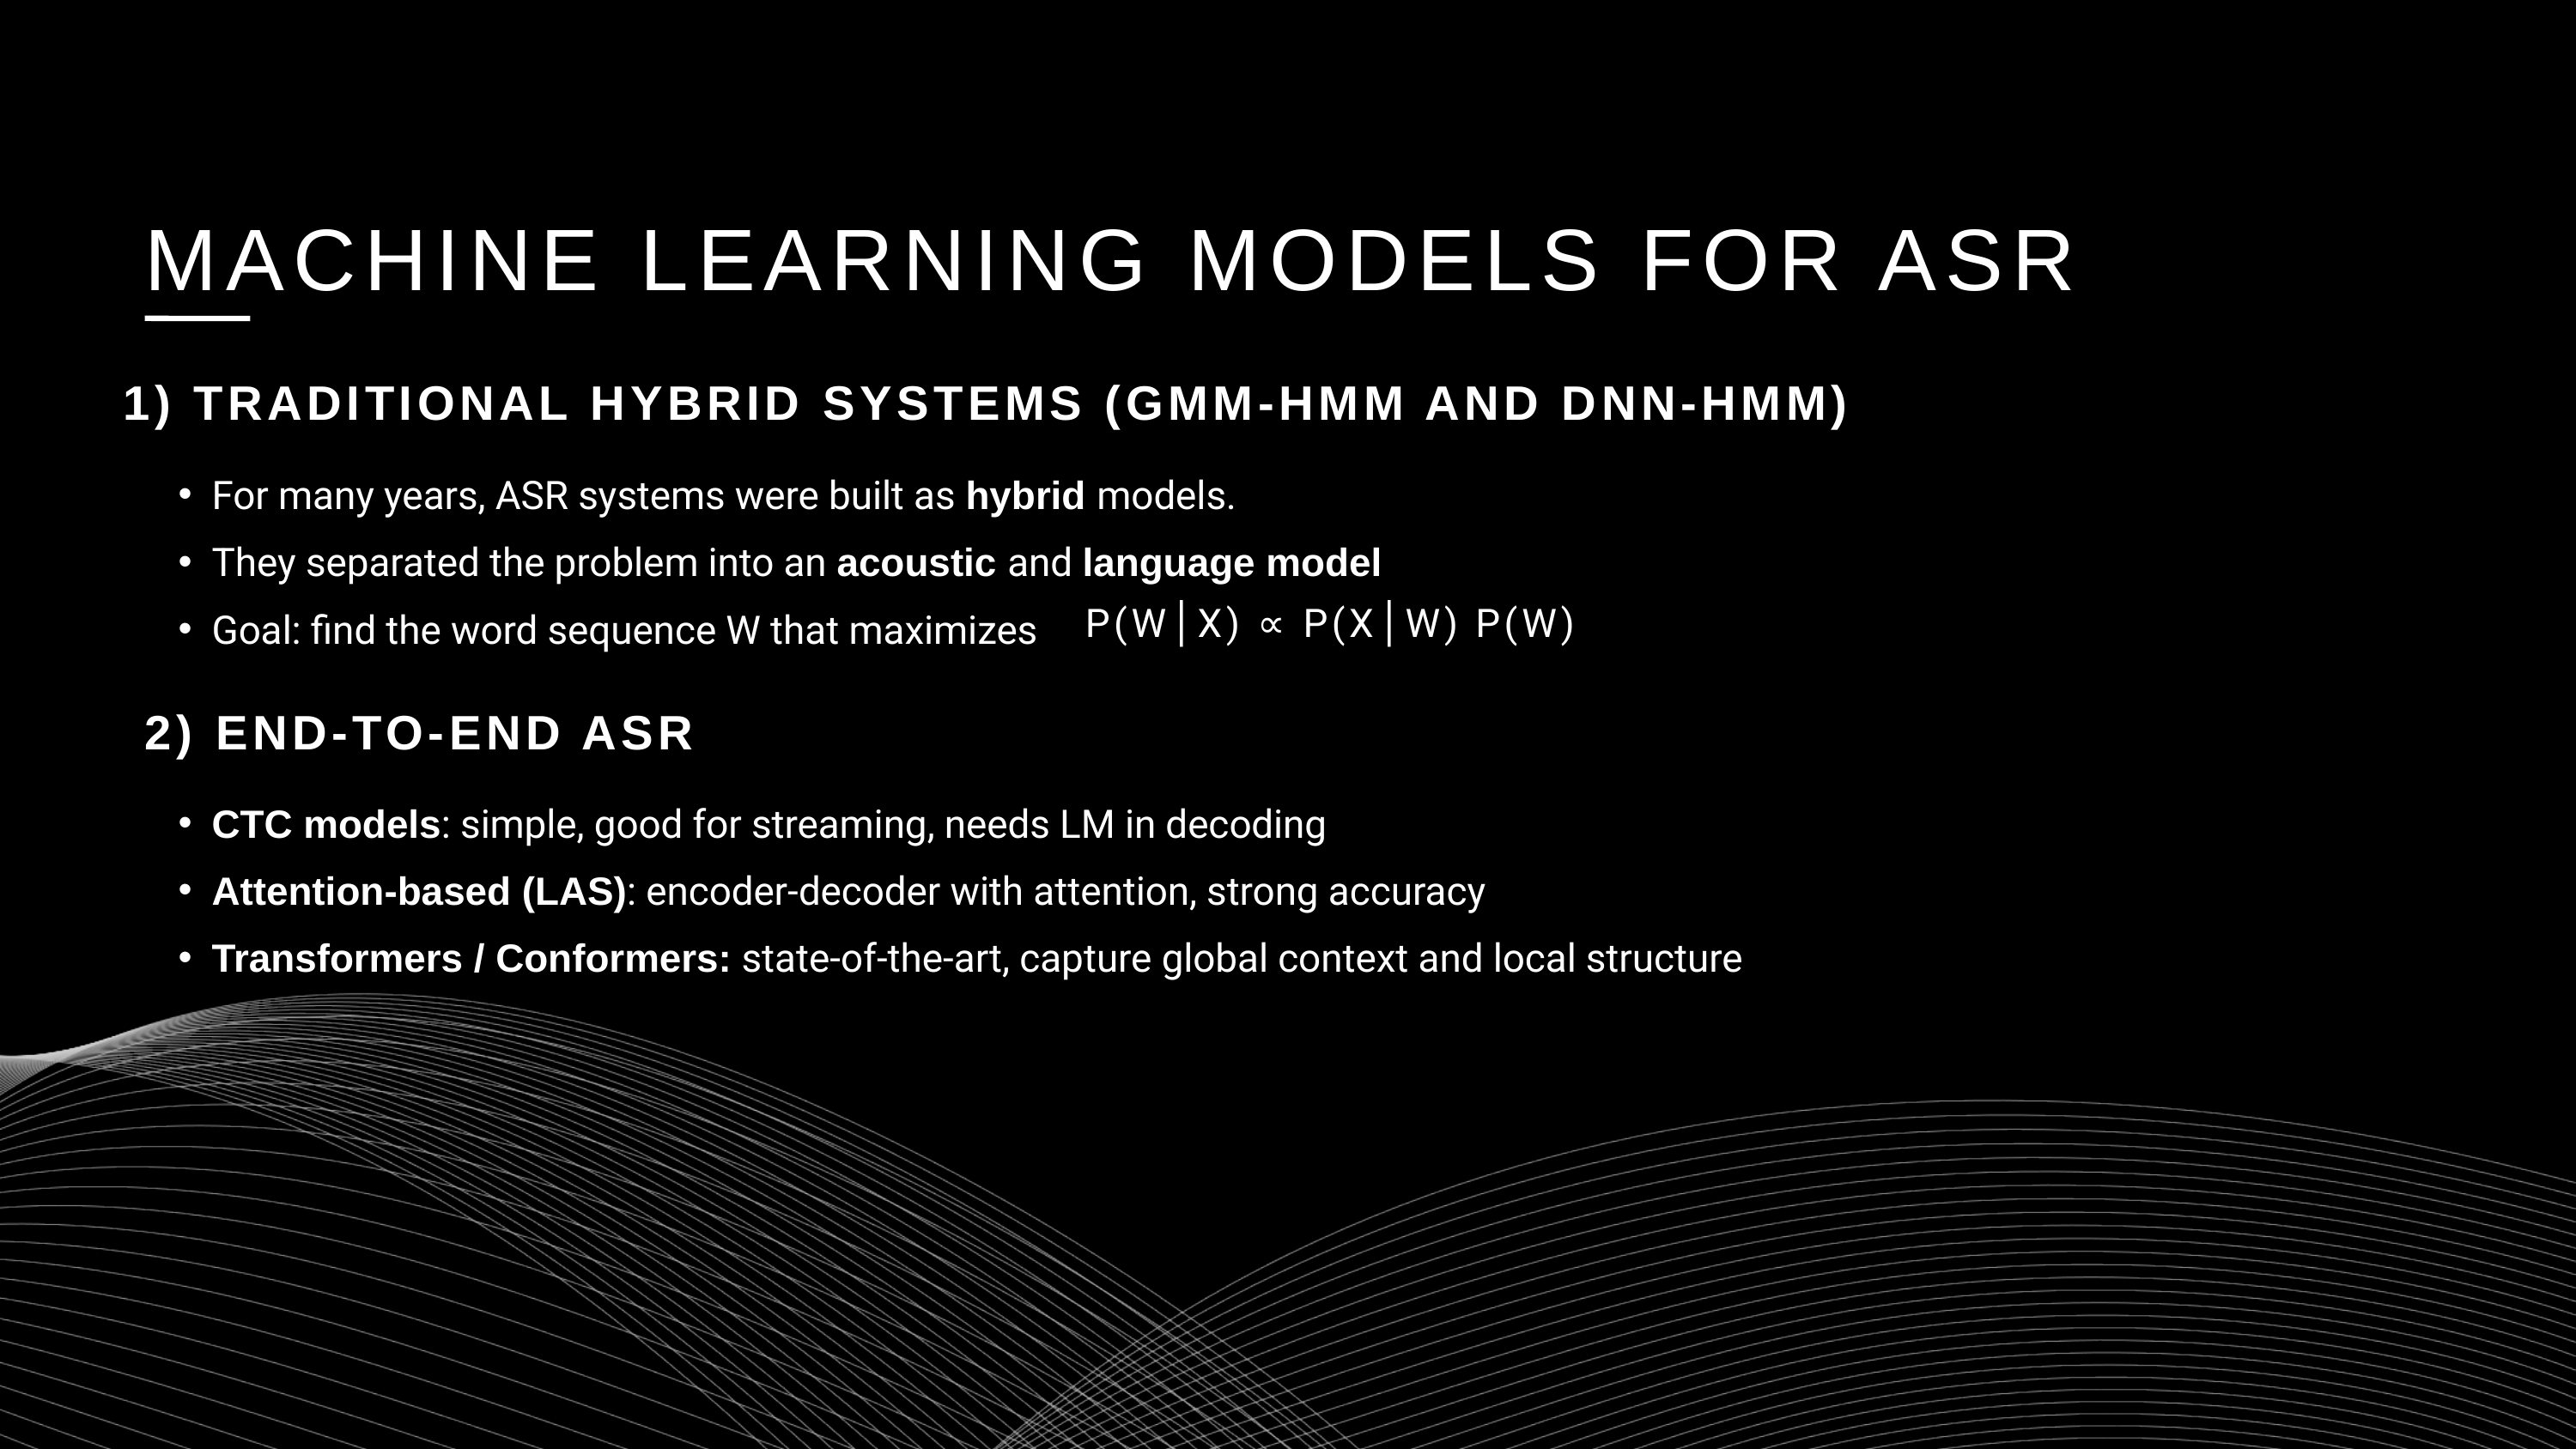

MACHINE LEARNING MODELS FOR ASR

1) TRADITIONAL HYBRID SYSTEMS (GMM-HMM AND DNN-HMM)

For many years, ASR systems were built as hybrid models.
They separated the problem into an acoustic and language model
Goal: find the word sequence W that maximizes
P(W│X) ∝ P(X│W) P(W)
2) END-TO-END ASR
CTC models: simple, good for streaming, needs LM in decoding
Attention-based (LAS): encoder-decoder with attention, strong accuracy
Transformers / Conformers: state-of-the-art, capture global context and local structure